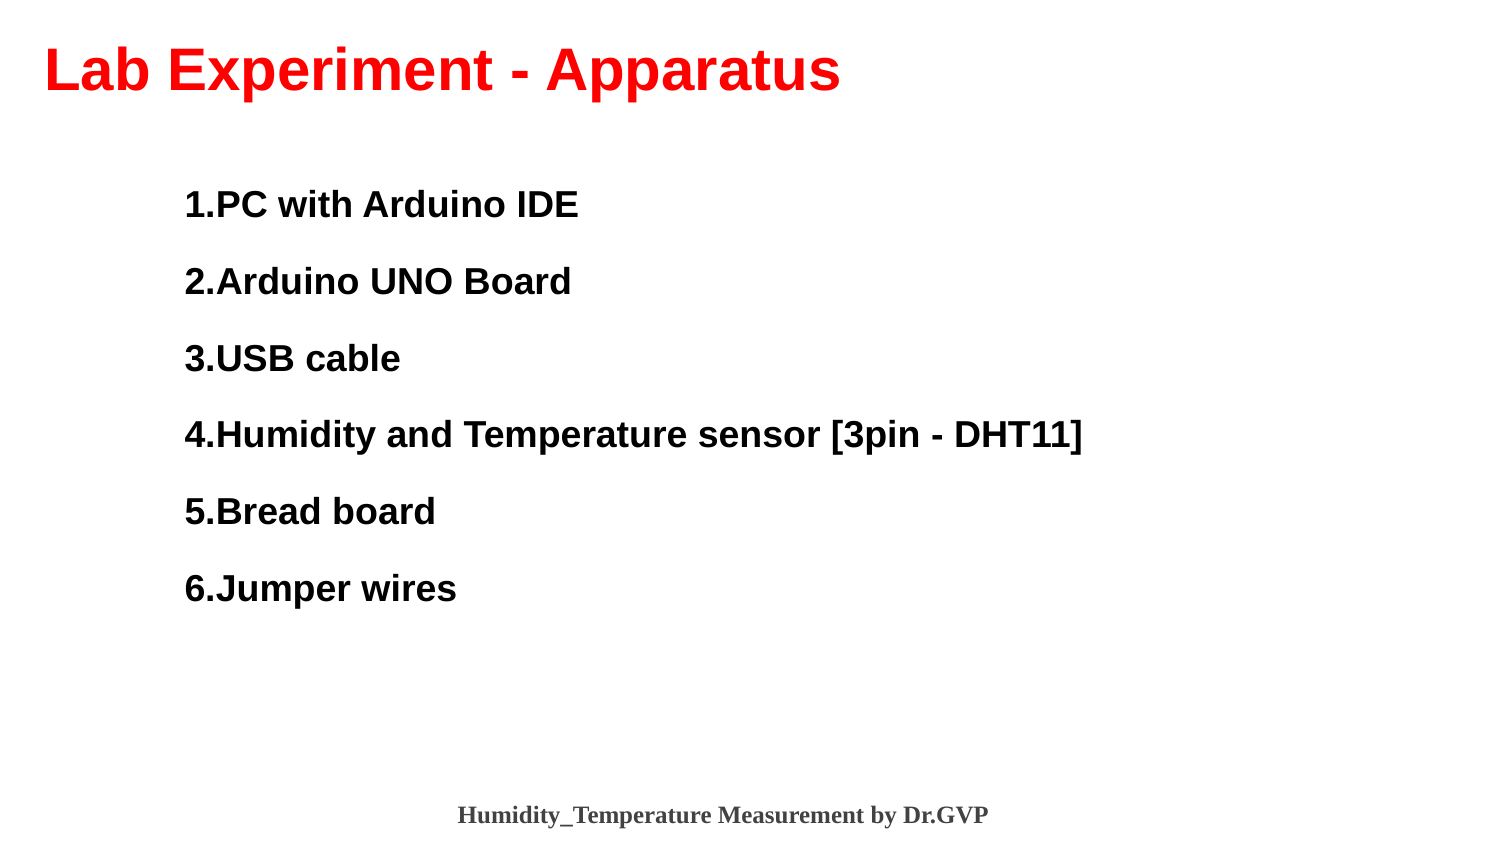

# Lab Experiment - Apparatus
1.PC with Arduino IDE
2.Arduino UNO Board
3.USB cable
4.Humidity and Temperature sensor [3pin - DHT11]
5.Bread board
6.Jumper wires

Dr. G. V. Prasanna Anjaneyulu
Humidity_Temperature Measurement by Dr.GVP